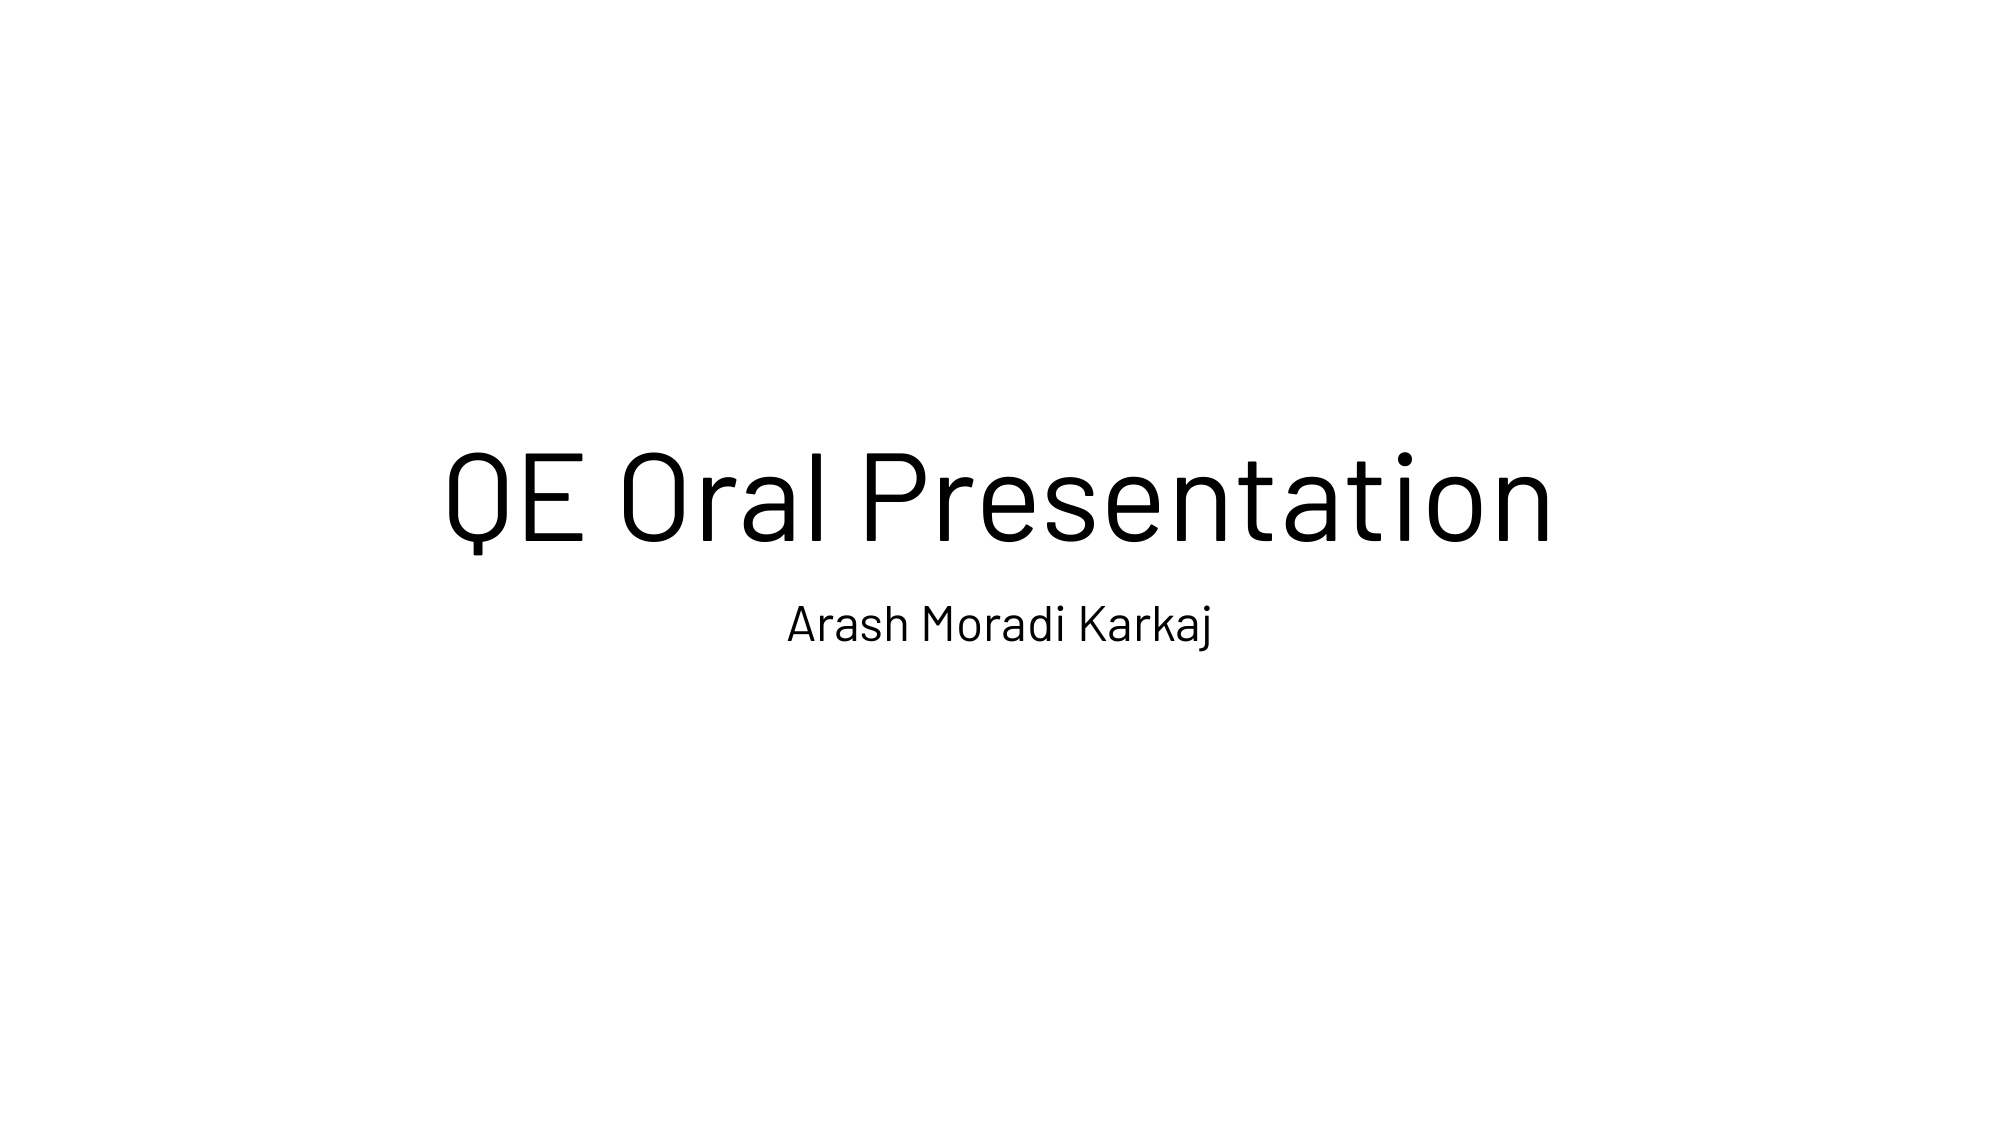

# QE Oral Presentation
Arash Moradi Karkaj